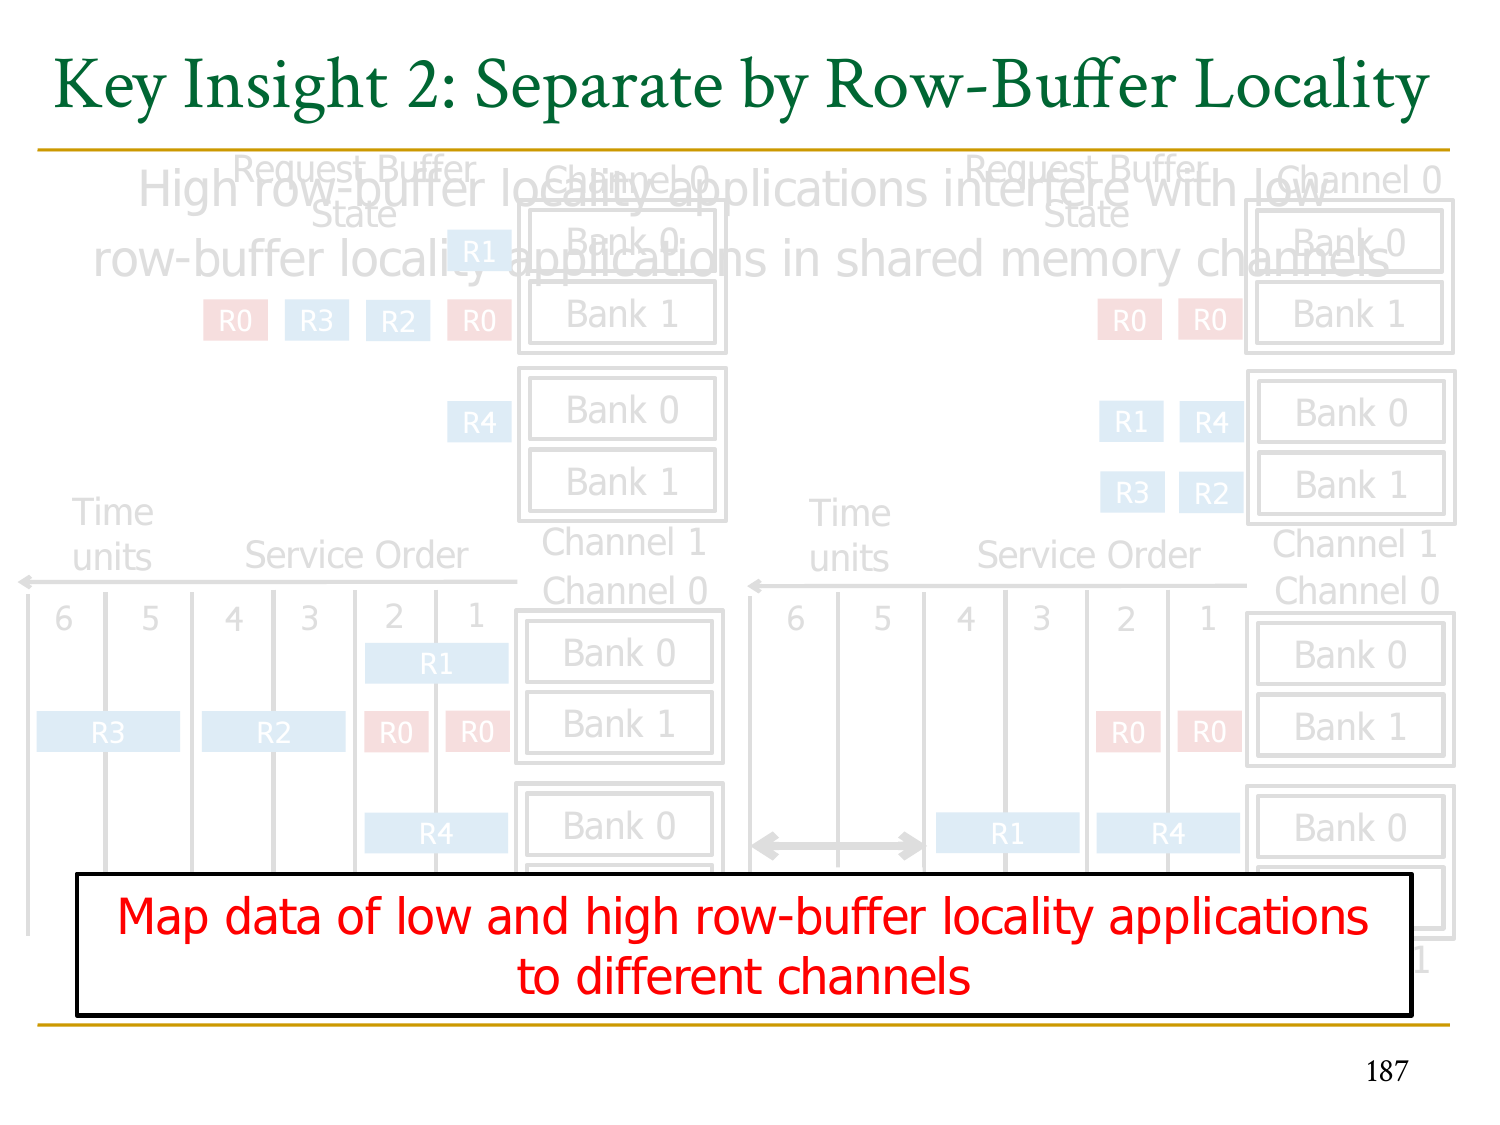

# Key Insight 2: Separate by Row-Buffer Locality
Request Buffer State
Channel 0

Bank 0
R1
Bank 1
R0
R3
R0
R2

Bank 0
Bank 1
R4
Channel 1
Conventional Page Mapping
Request Buffer State
Channel 0
R0
R1
R4
R3
R2
Channel Partitioning

Bank 0
Bank 1

Bank 0
Bank 1
R0
Channel 1
High row-buffer locality applications interfere with low
row-buffer locality applications in shared memory channels

Time units
Service Order
Channel 0
1
2
6
5
3
4
R1
R0
R0
R3
R2
R4
Bank 0
Bank 1
Bank 0
Bank 1

Channel 1
Time units
Service Order
Channel 0
6
5
3
1
4
2
R0
R0
R1
R4
R3
R2

Bank 0
Bank 1

Bank 0
Bank 1
Channel 1
Saved
Cycles
Map data of low and high row-buffer locality applications to different channels
187